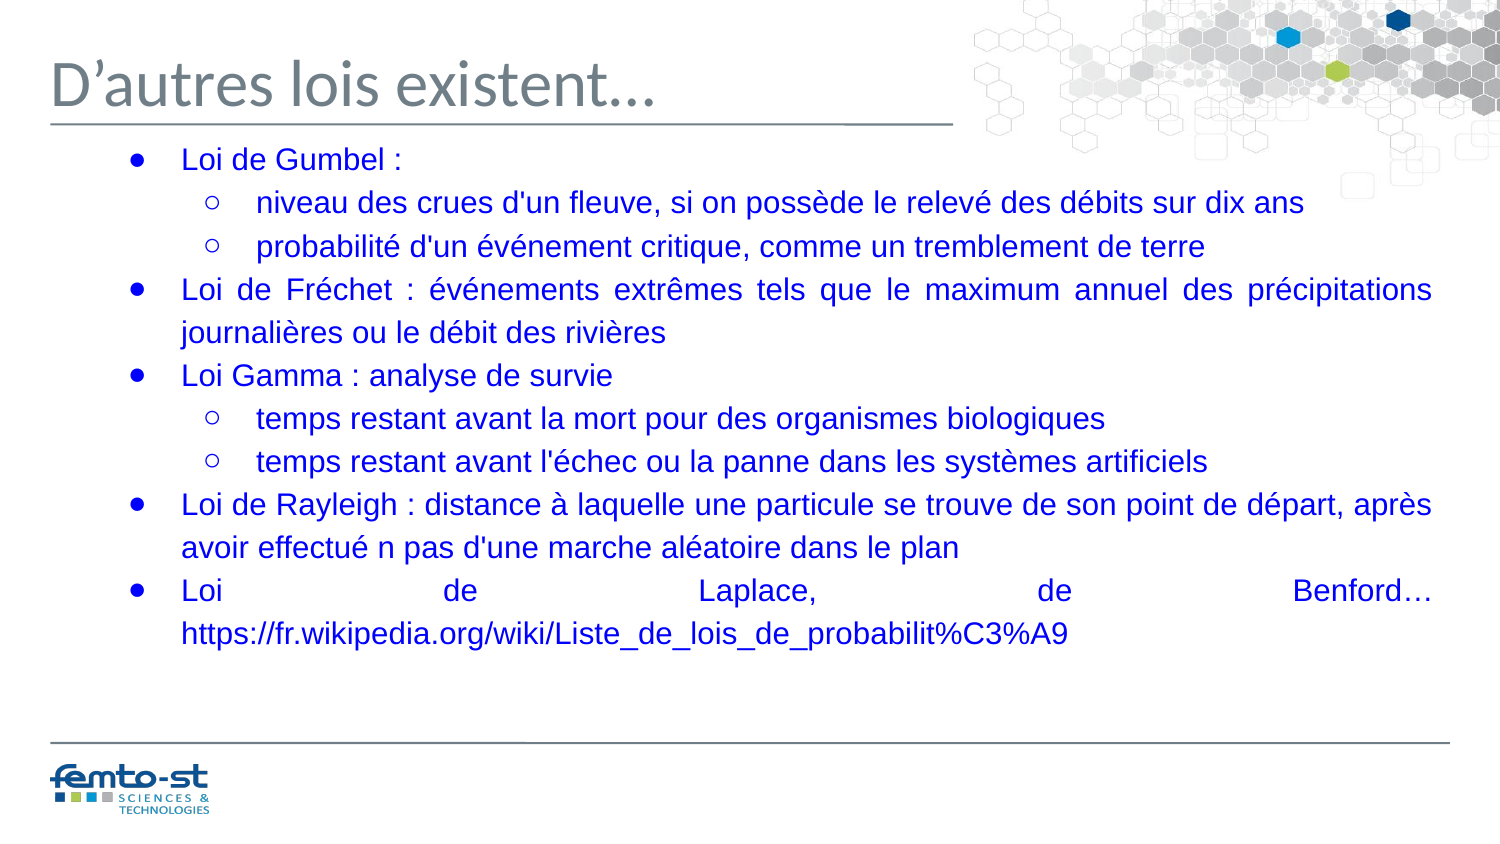

D’autres lois existent…
Loi de Gumbel :
niveau des crues d'un fleuve, si on possède le relevé des débits sur dix ans
probabilité d'un événement critique, comme un tremblement de terre
Loi de Fréchet : événements extrêmes tels que le maximum annuel des précipitations journalières ou le débit des rivières
Loi Gamma : analyse de survie
temps restant avant la mort pour des organismes biologiques
temps restant avant l'échec ou la panne dans les systèmes artificiels
Loi de Rayleigh : distance à laquelle une particule se trouve de son point de départ, après avoir effectué n pas d'une marche aléatoire dans le plan
Loi de Laplace, de Benford…
https://fr.wikipedia.org/wiki/Liste_de_lois_de_probabilit%C3%A9